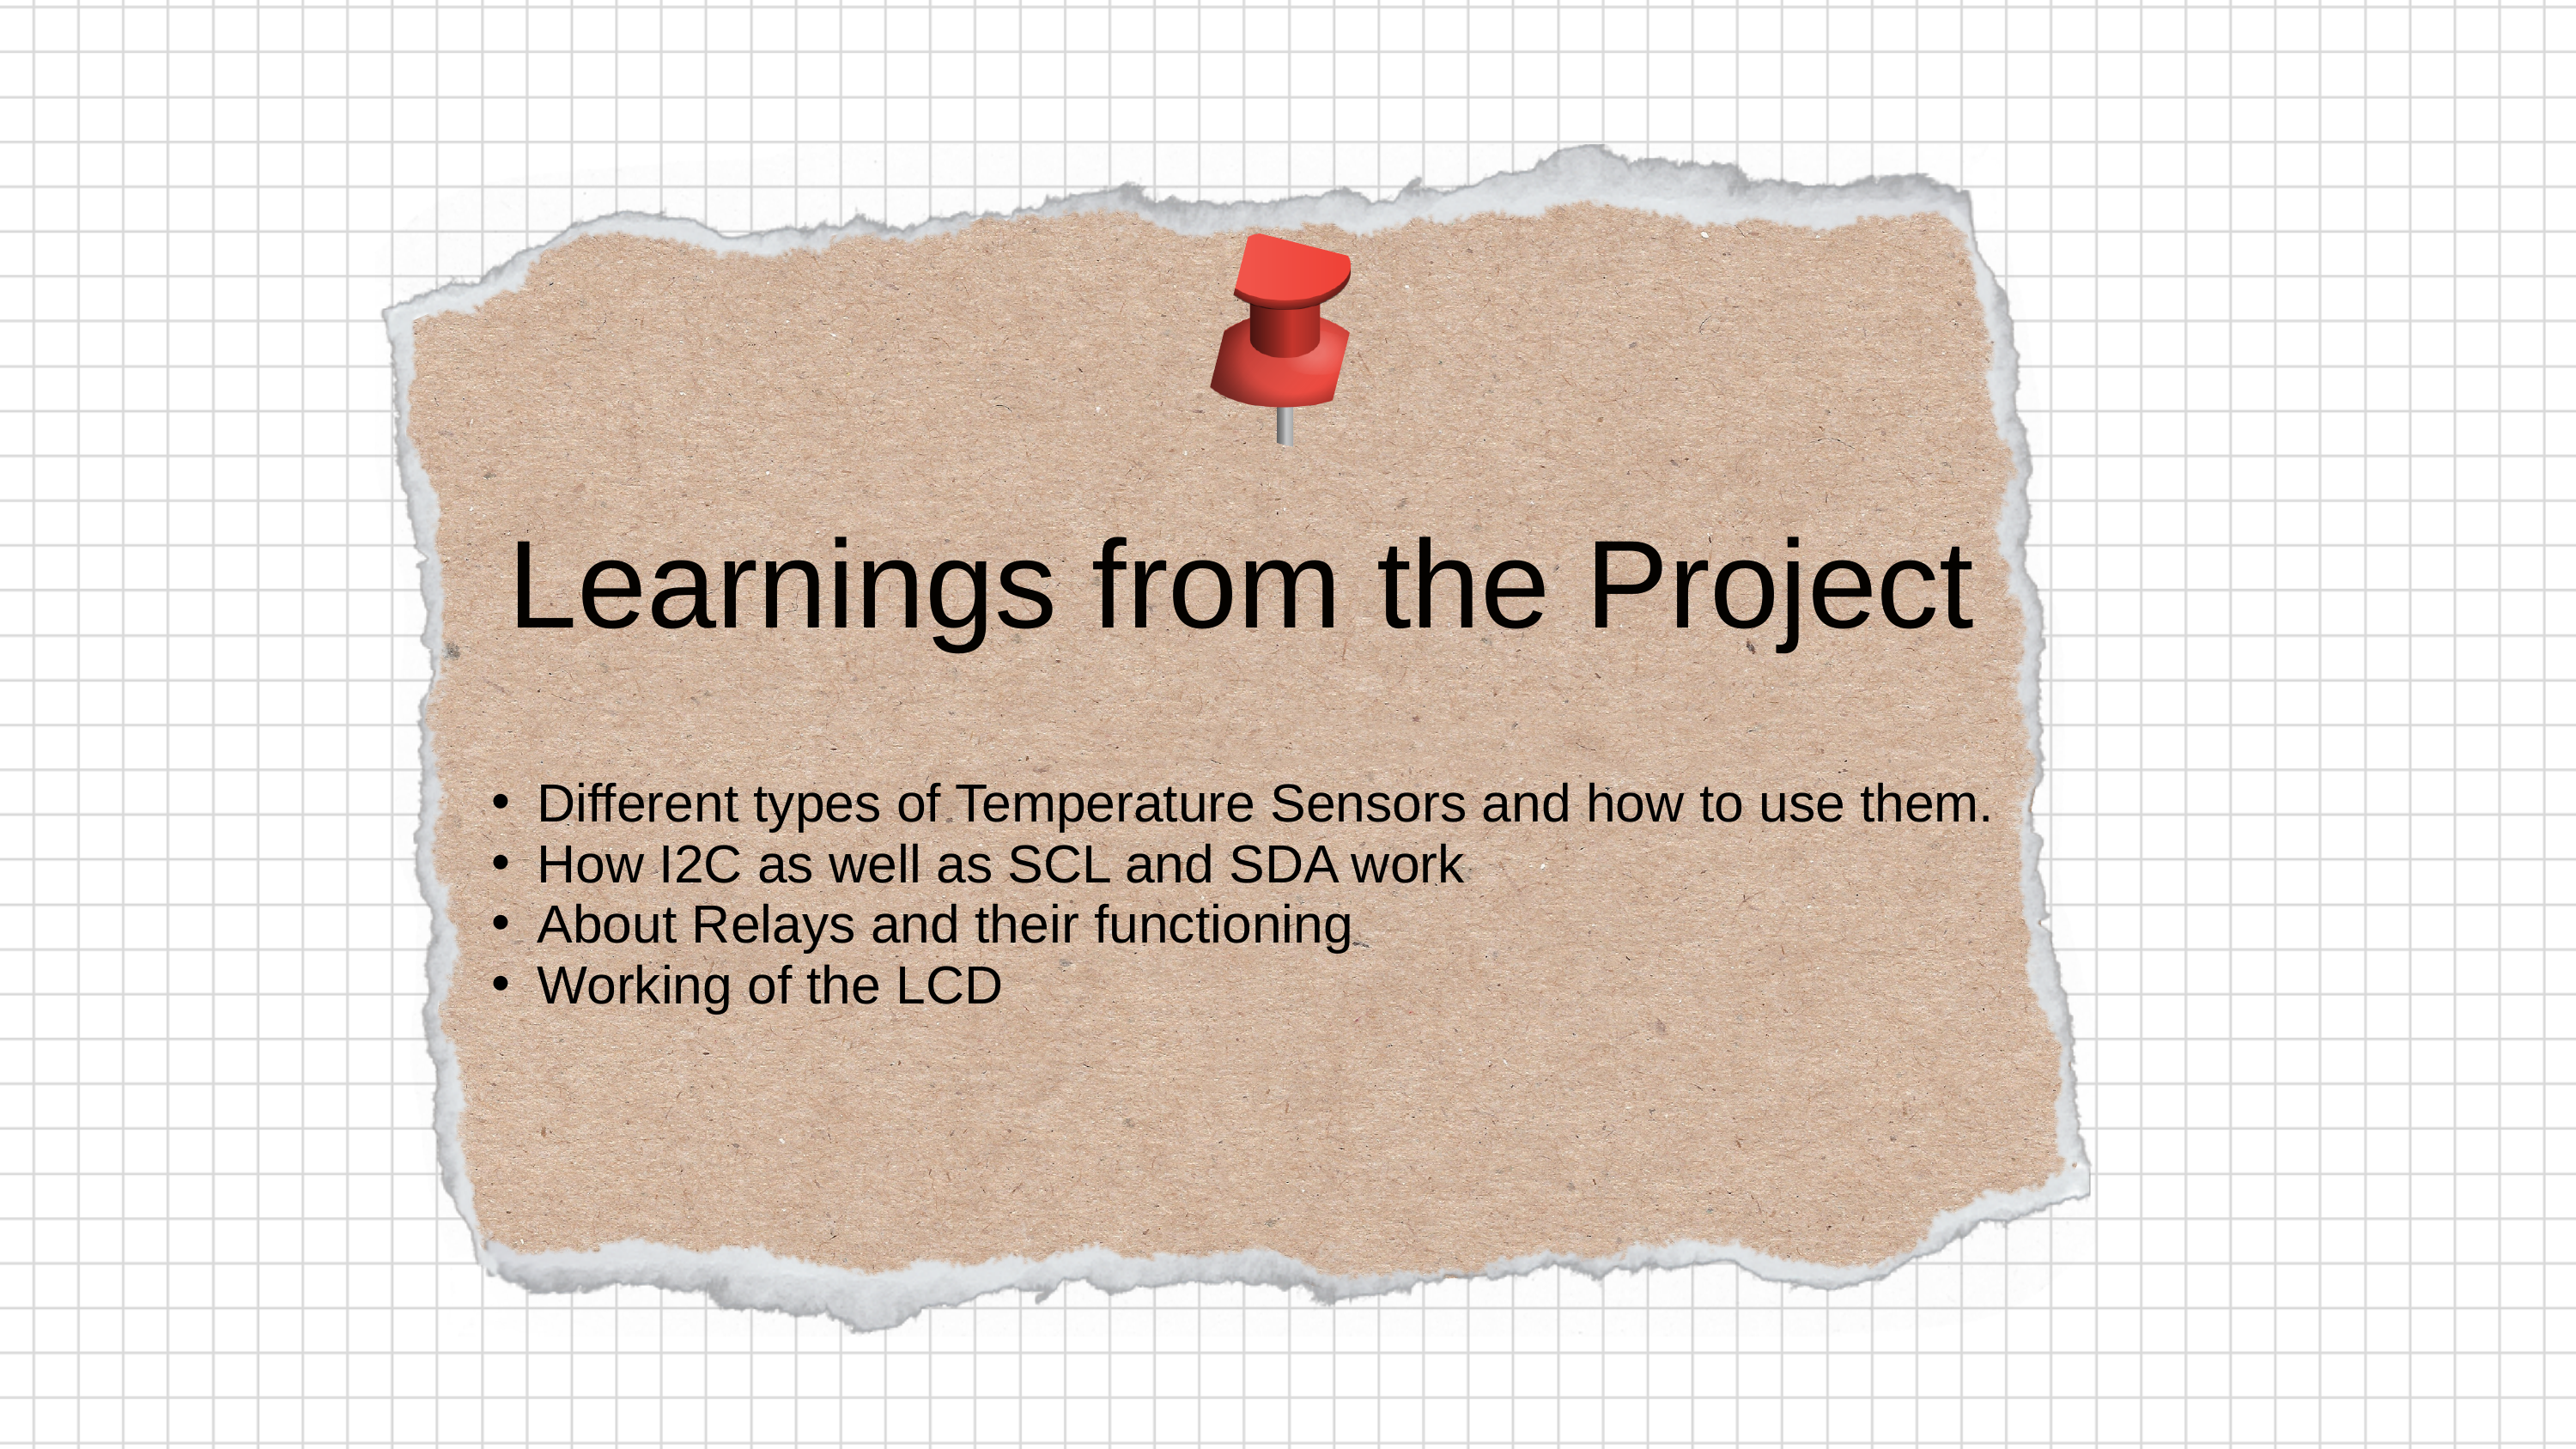

Learnings from the Project
Different types of Temperature Sensors and how to use them.
How I2C as well as SCL and SDA work
About Relays and their functioning
Working of the LCD